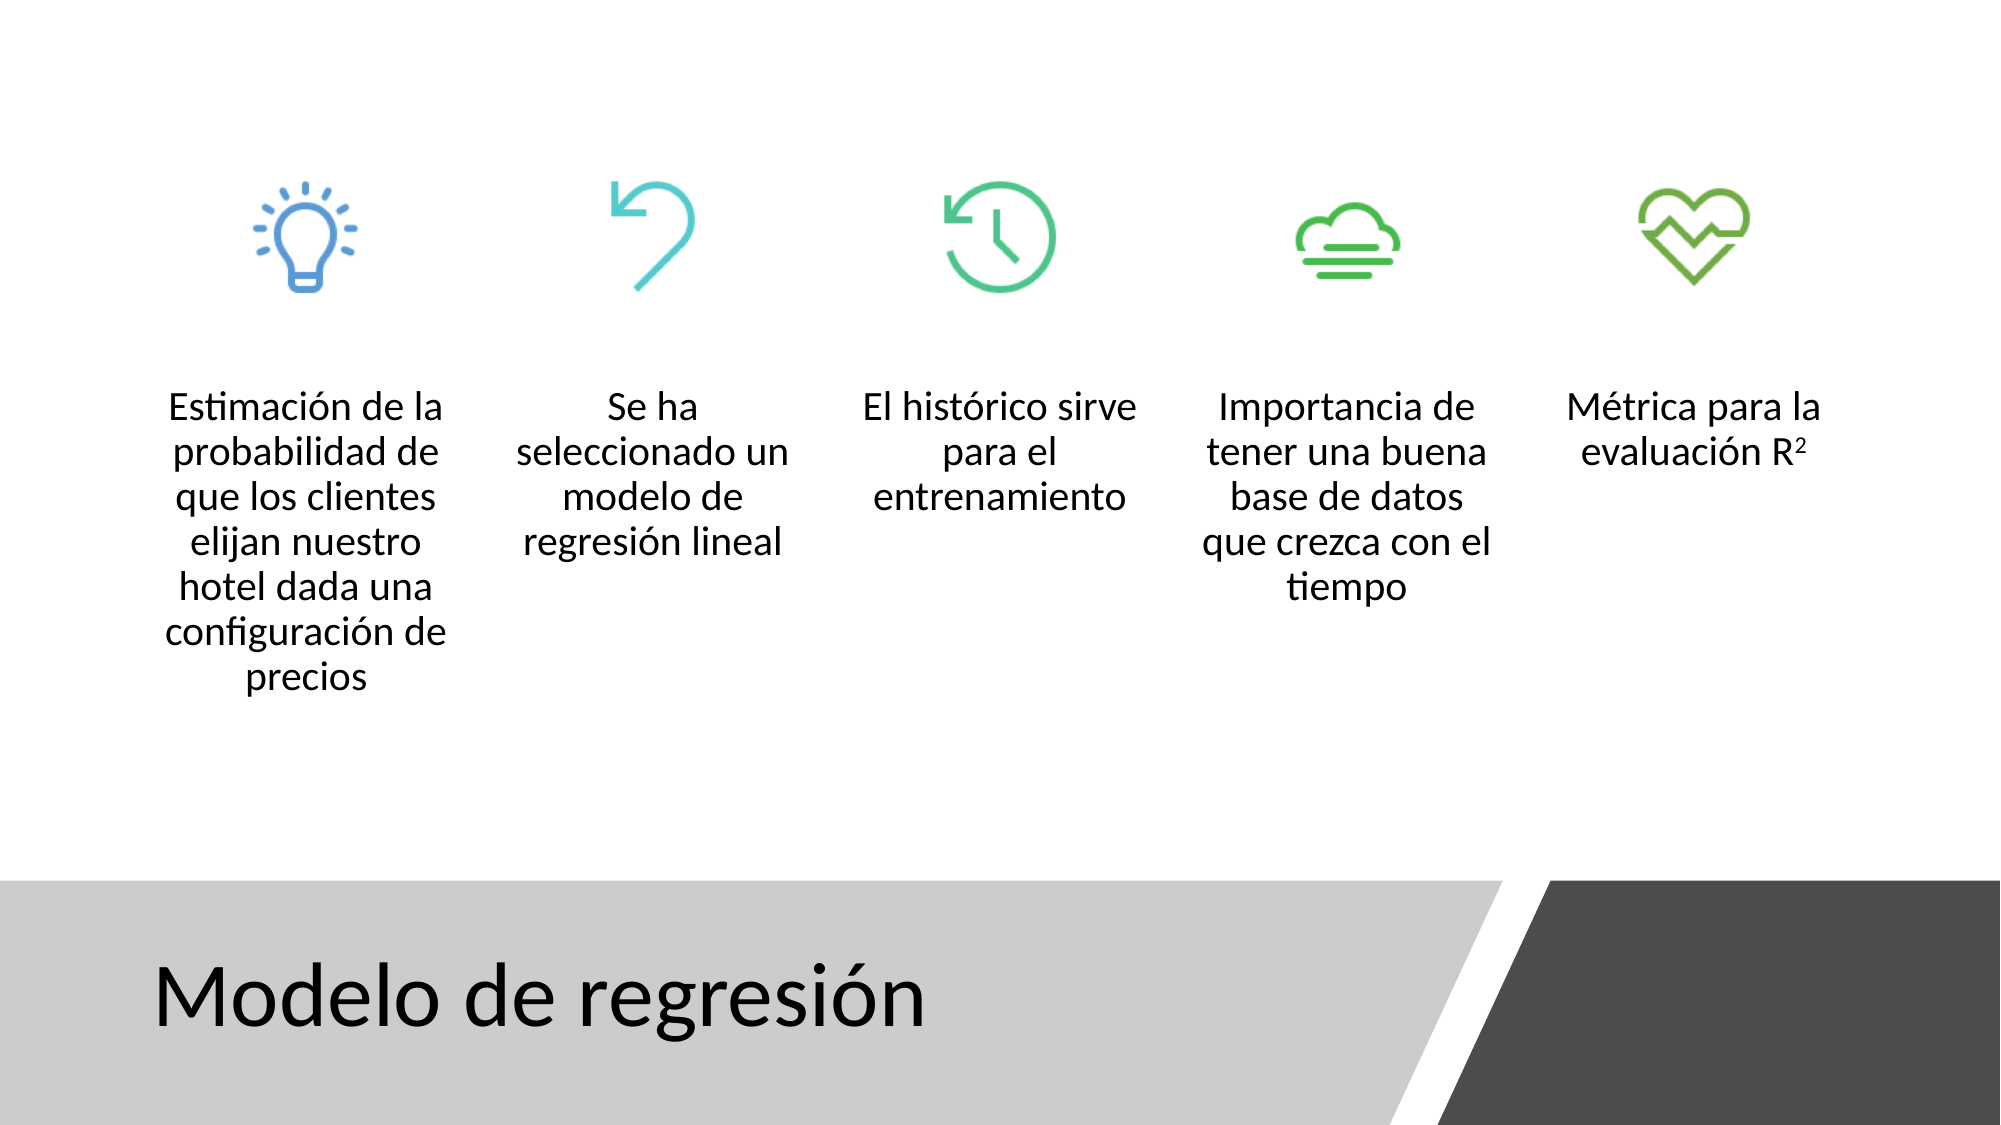

Estimación de la probabilidad de que los clientes elijan nuestro hotel dada una configuración de precios
Se ha seleccionado un modelo de regresión lineal
El histórico sirve para el entrenamiento
Importancia de tener una buena base de datos que crezca con el tiempo
Métrica para la evaluación R2

# Modelo de regresión